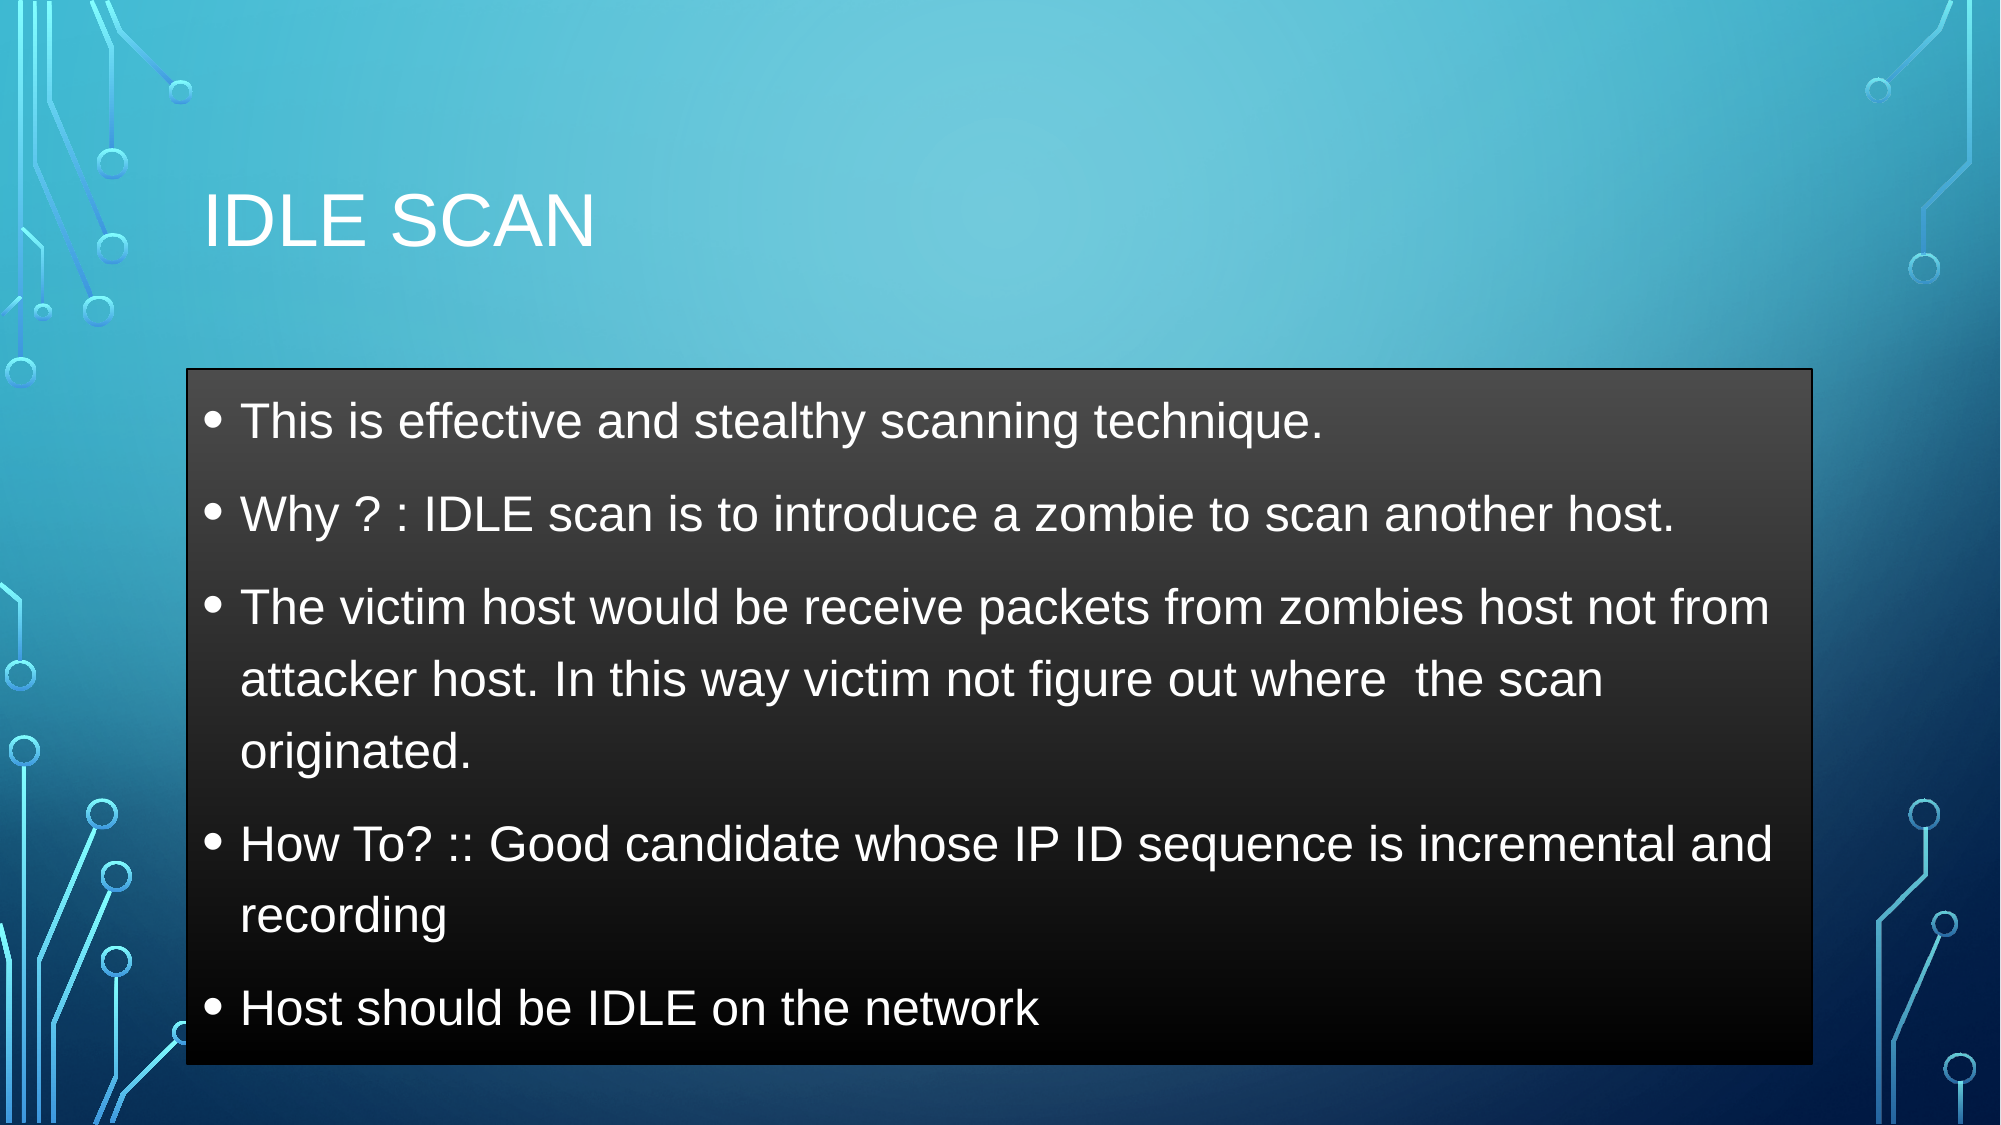

# IDLE Scan
This is effective and stealthy scanning technique.
Why ? : IDLE scan is to introduce a zombie to scan another host.
The victim host would be receive packets from zombies host not from attacker host. In this way victim not figure out where  the scan originated.
How To? :: Good candidate whose IP ID sequence is incremental and recording
Host should be IDLE on the network